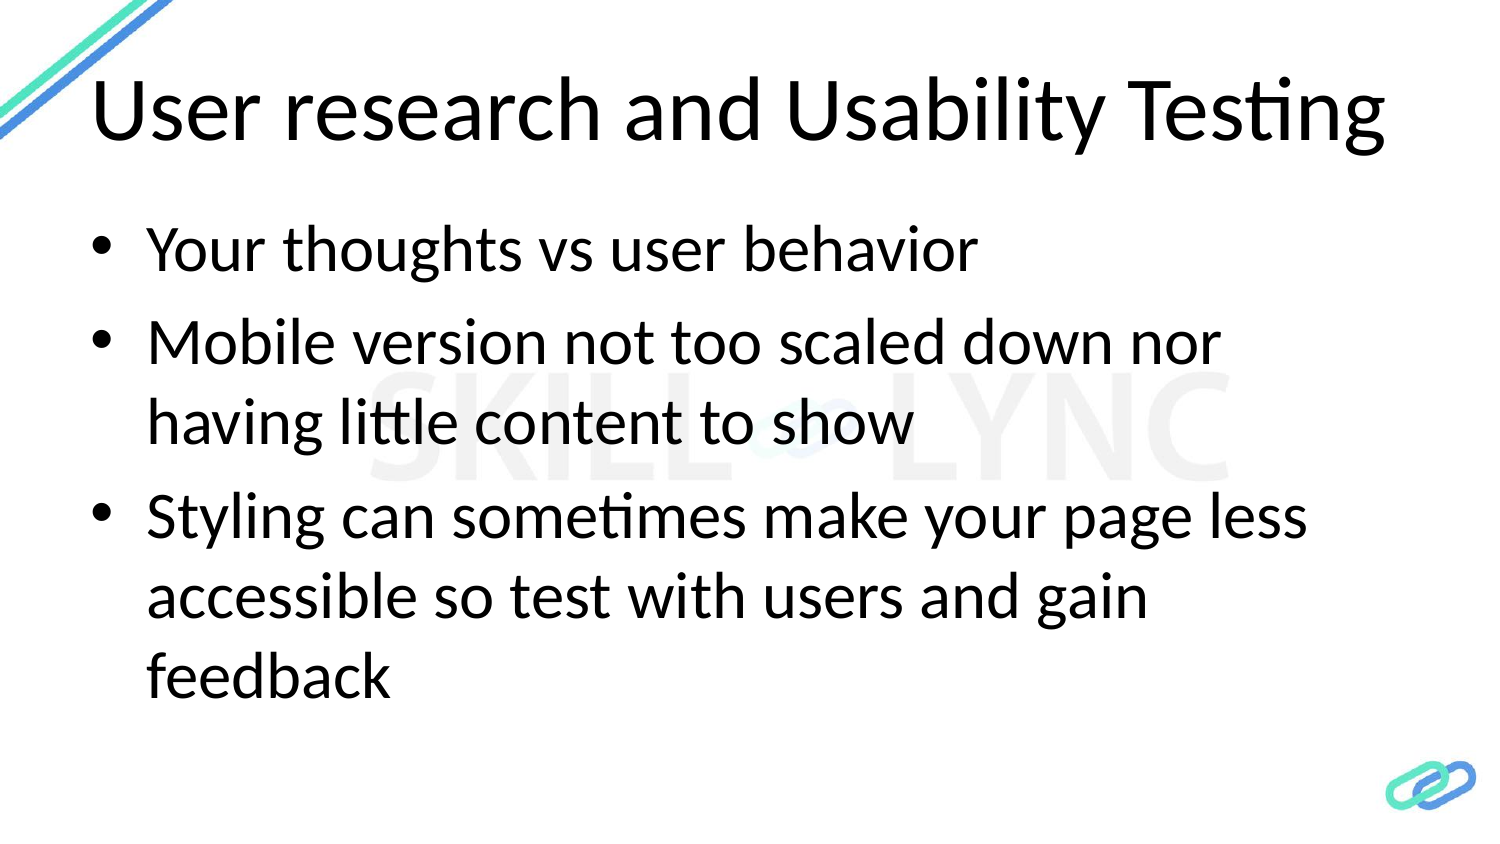

# User research and Usability Testing
Your thoughts vs user behavior
Mobile version not too scaled down nor having little content to show
Styling can sometimes make your page less accessible so test with users and gain feedback